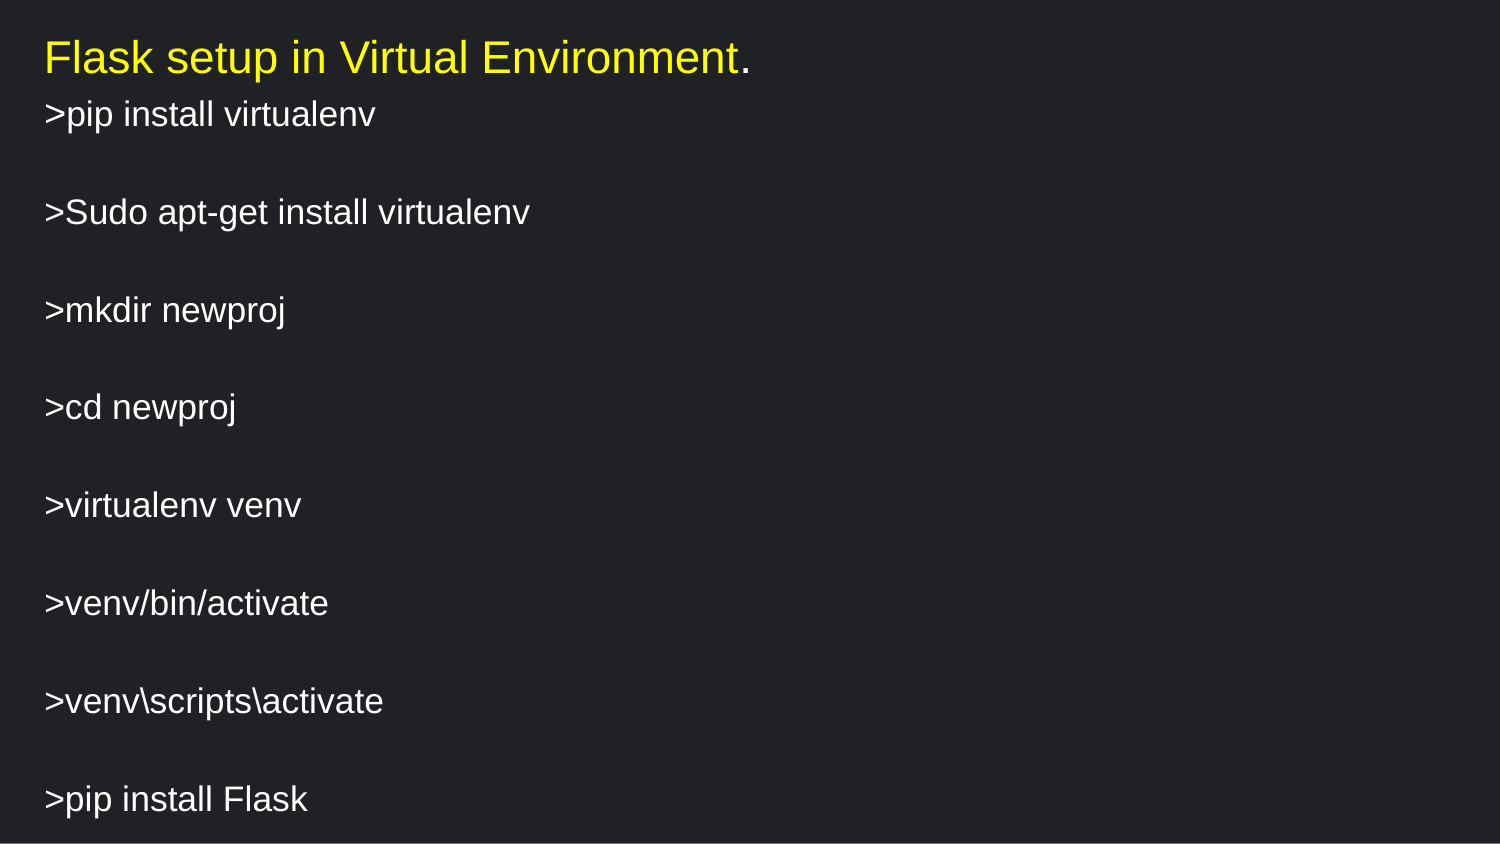

Flask setup in Virtual Environment.
>pip install virtualenv

>Sudo apt-get install virtualenv

>mkdir newproj

>cd newproj

>virtualenv venv

>venv/bin/activate

>venv\scripts\activate

>pip install Flask